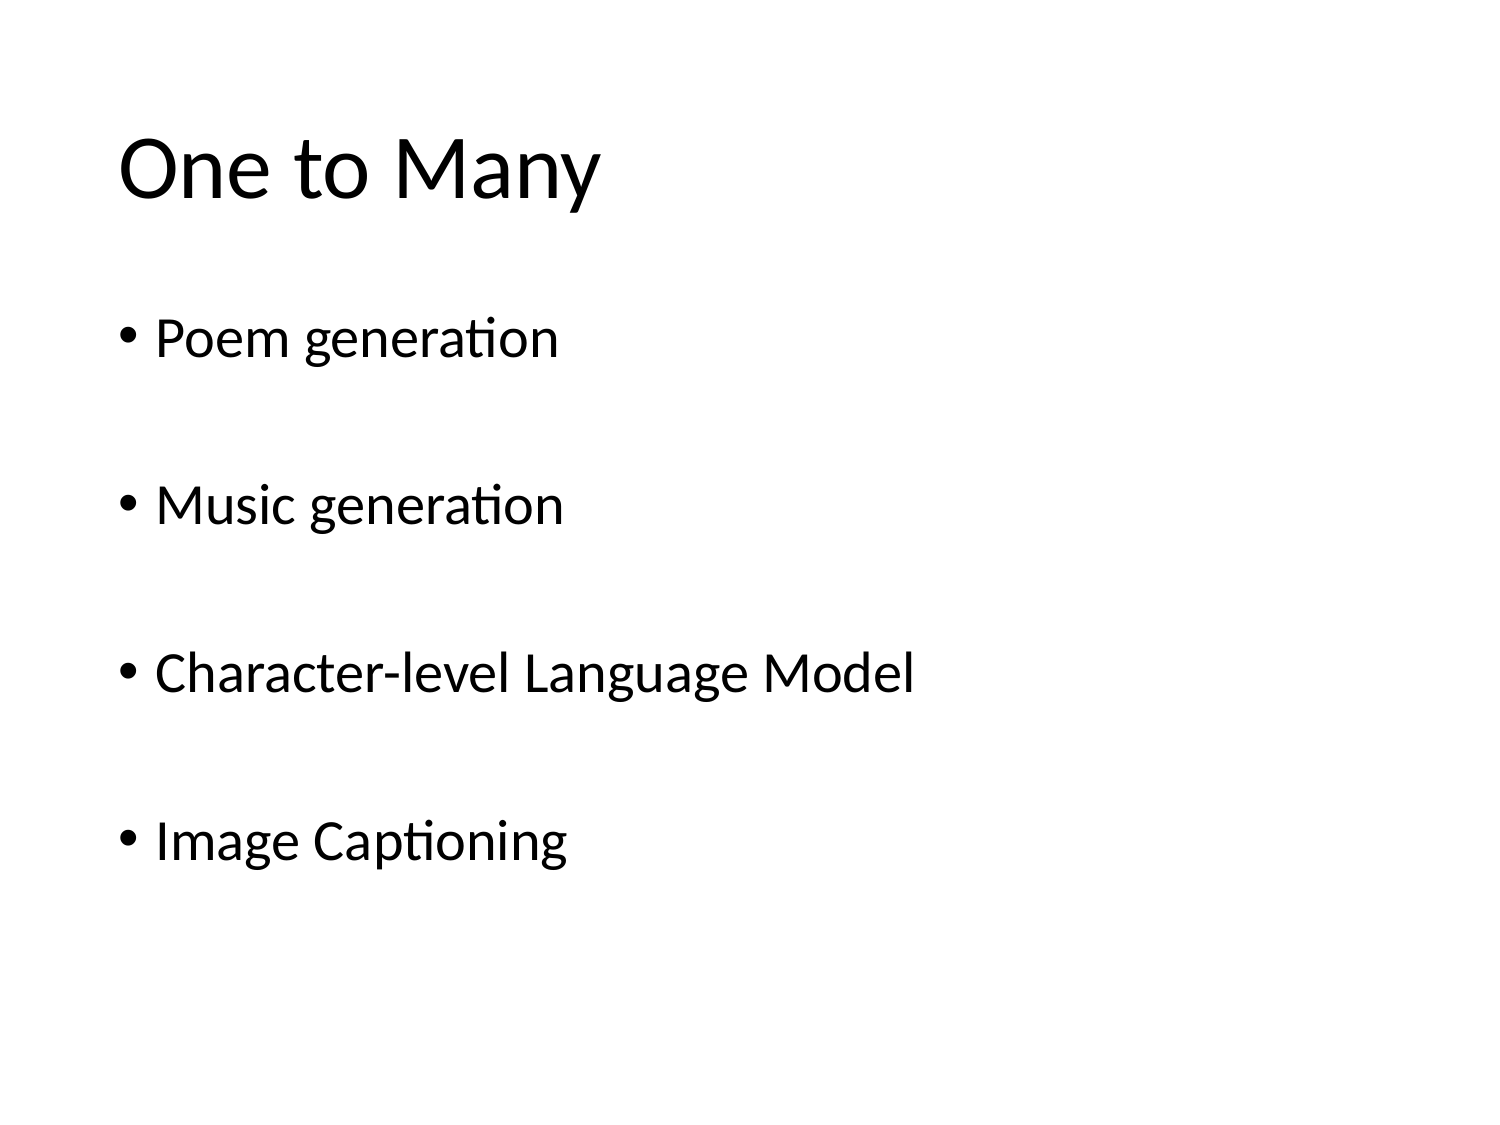

# One to Many
Poem generation

Music generation

Character-level Language Model

Image Captioning